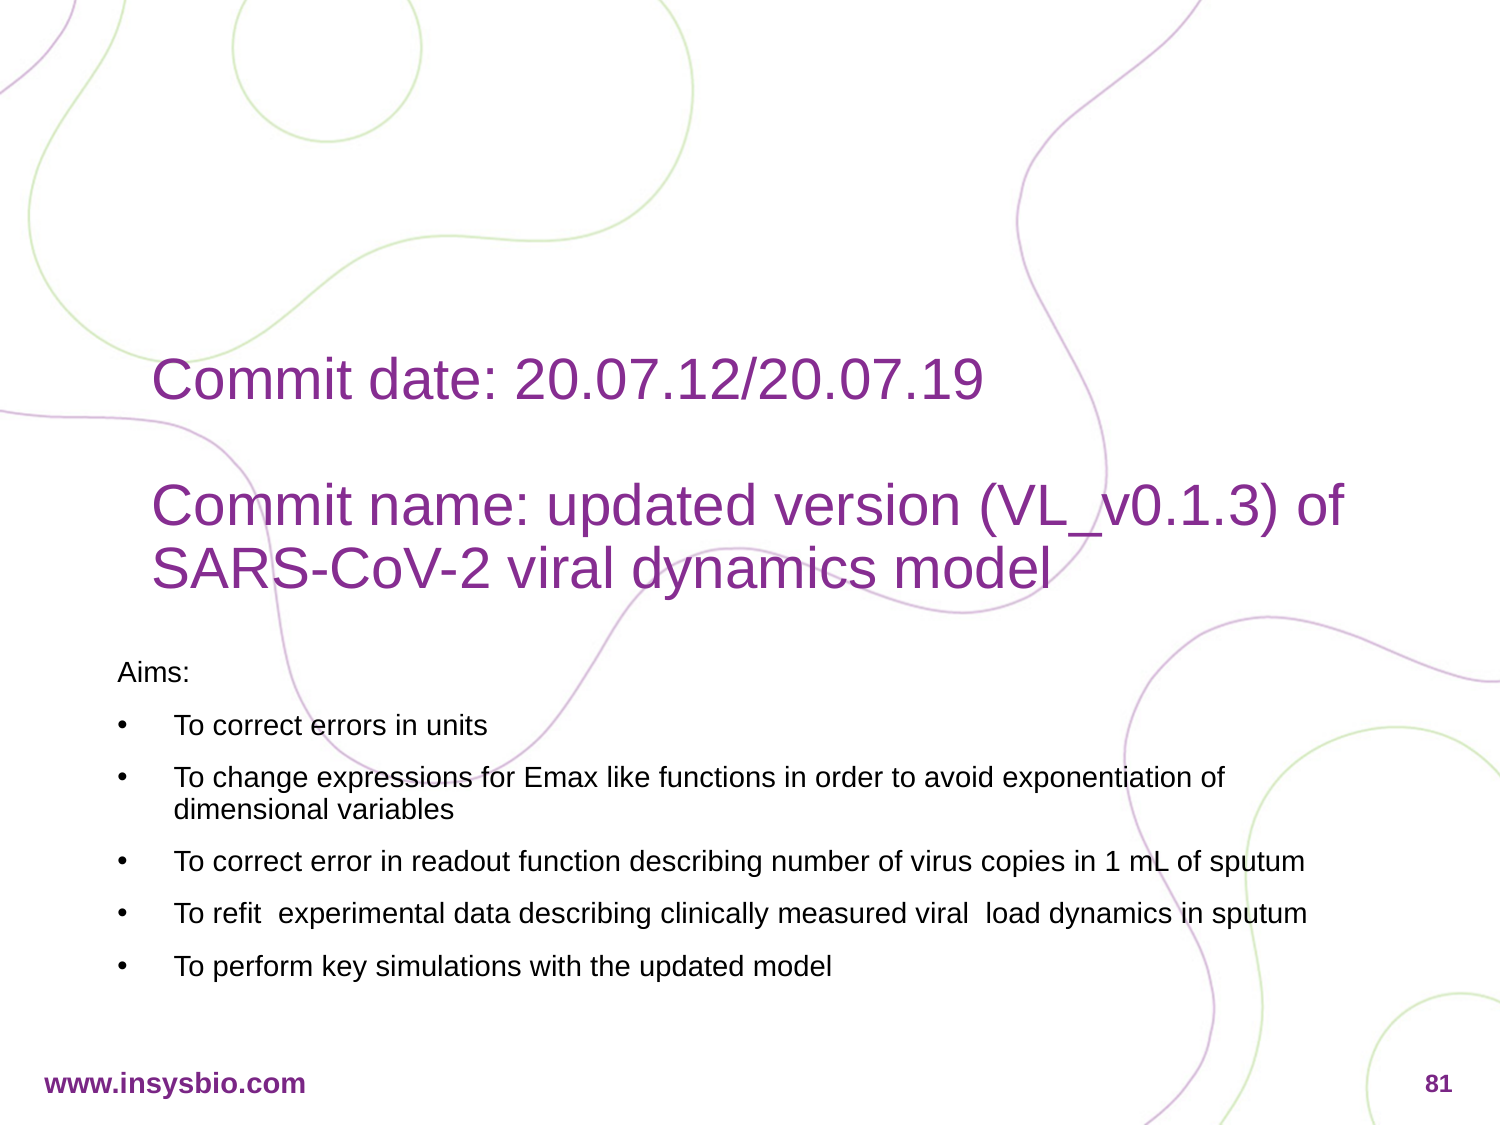

# Commit date: 20.07.12/20.07.19 Commit name: updated version (VL_v0.1.3) of SARS-CoV-2 viral dynamics model
Aims:
To correct errors in units
To change expressions for Emax like functions in order to avoid exponentiation of dimensional variables
To correct error in readout function describing number of virus copies in 1 mL of sputum
To refit  experimental data describing clinically measured viral  load dynamics in sputum
To perform key simulations with the updated model
81